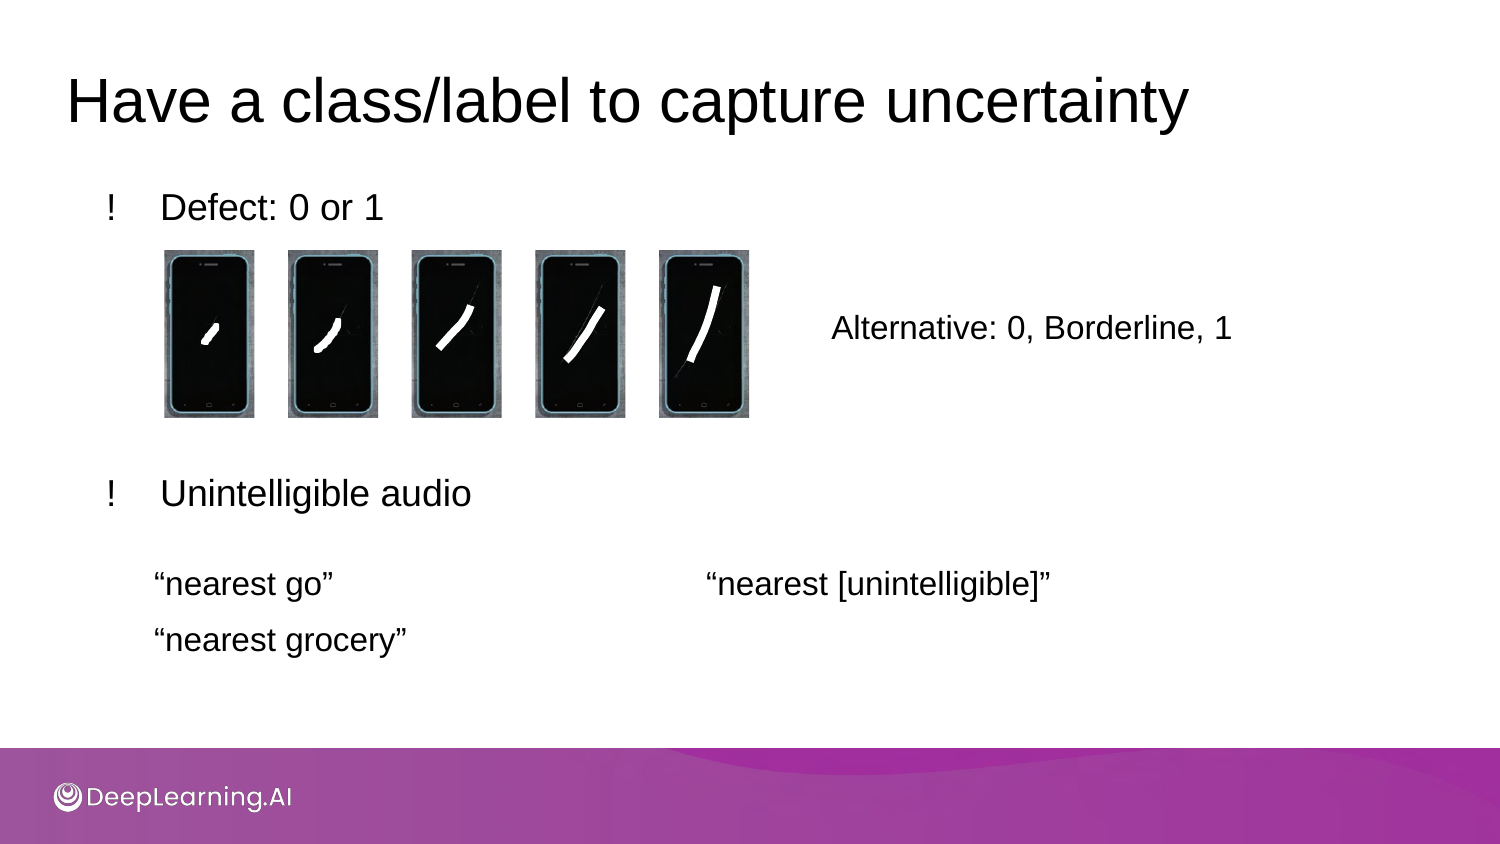

# Have a class/label to capture uncertainty
!	Defect: 0 or 1

Alternative: 0, Borderline, 1
!	Unintelligible audio
“nearest go”  “nearest grocery”
“nearest [unintelligible]”